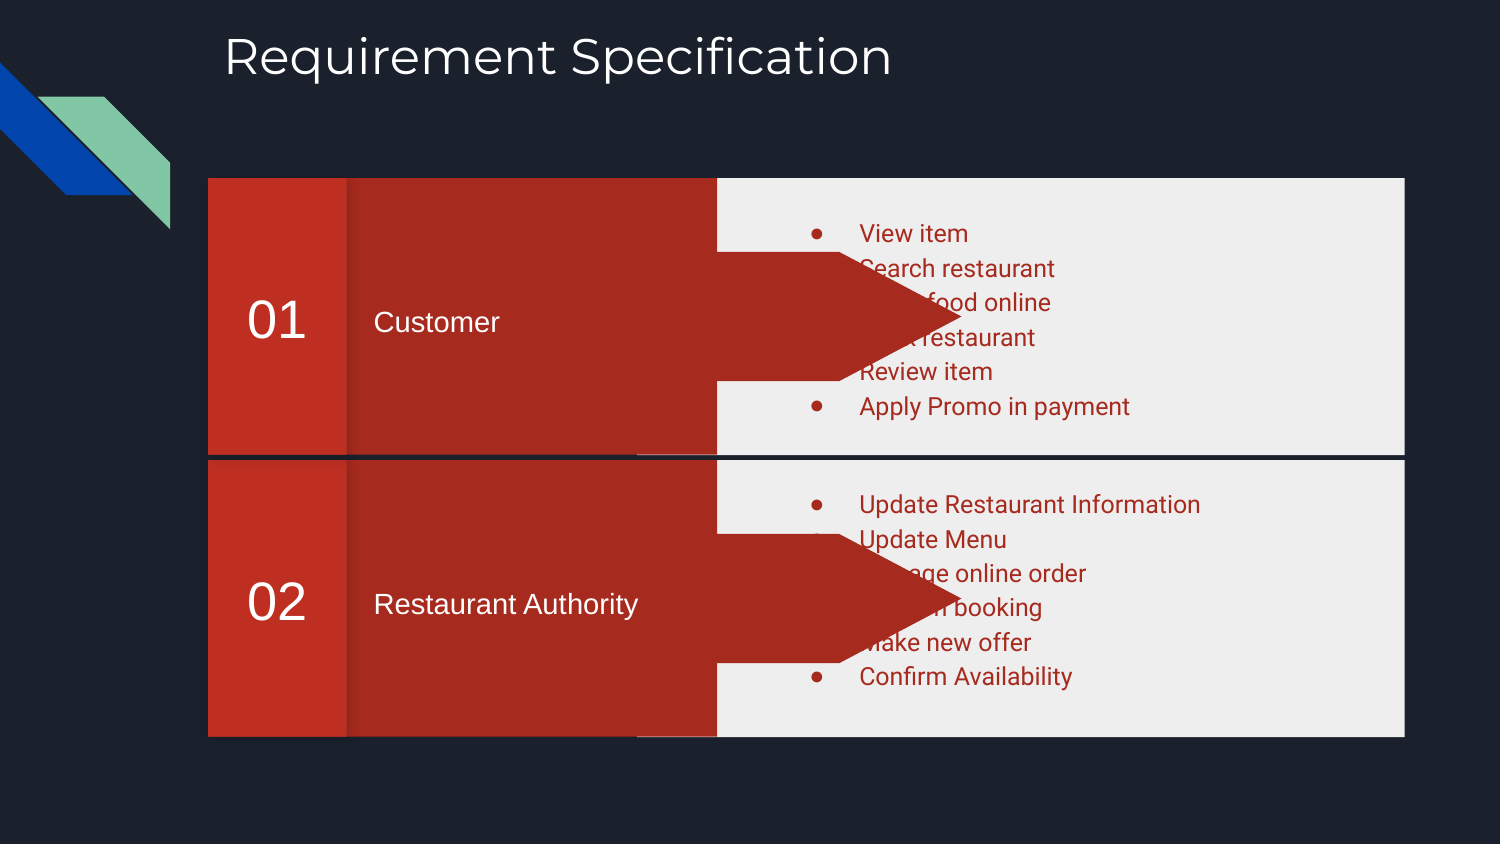

# Requirement Specification

01

View item
Search restaurant
Order food online
Book restaurant
Review item
Apply Promo in payment
Customer

02

Update Restaurant Information
Update Menu
Manage online order
Confirm booking
Make new offer
Confirm Availability

Restaurant Authority